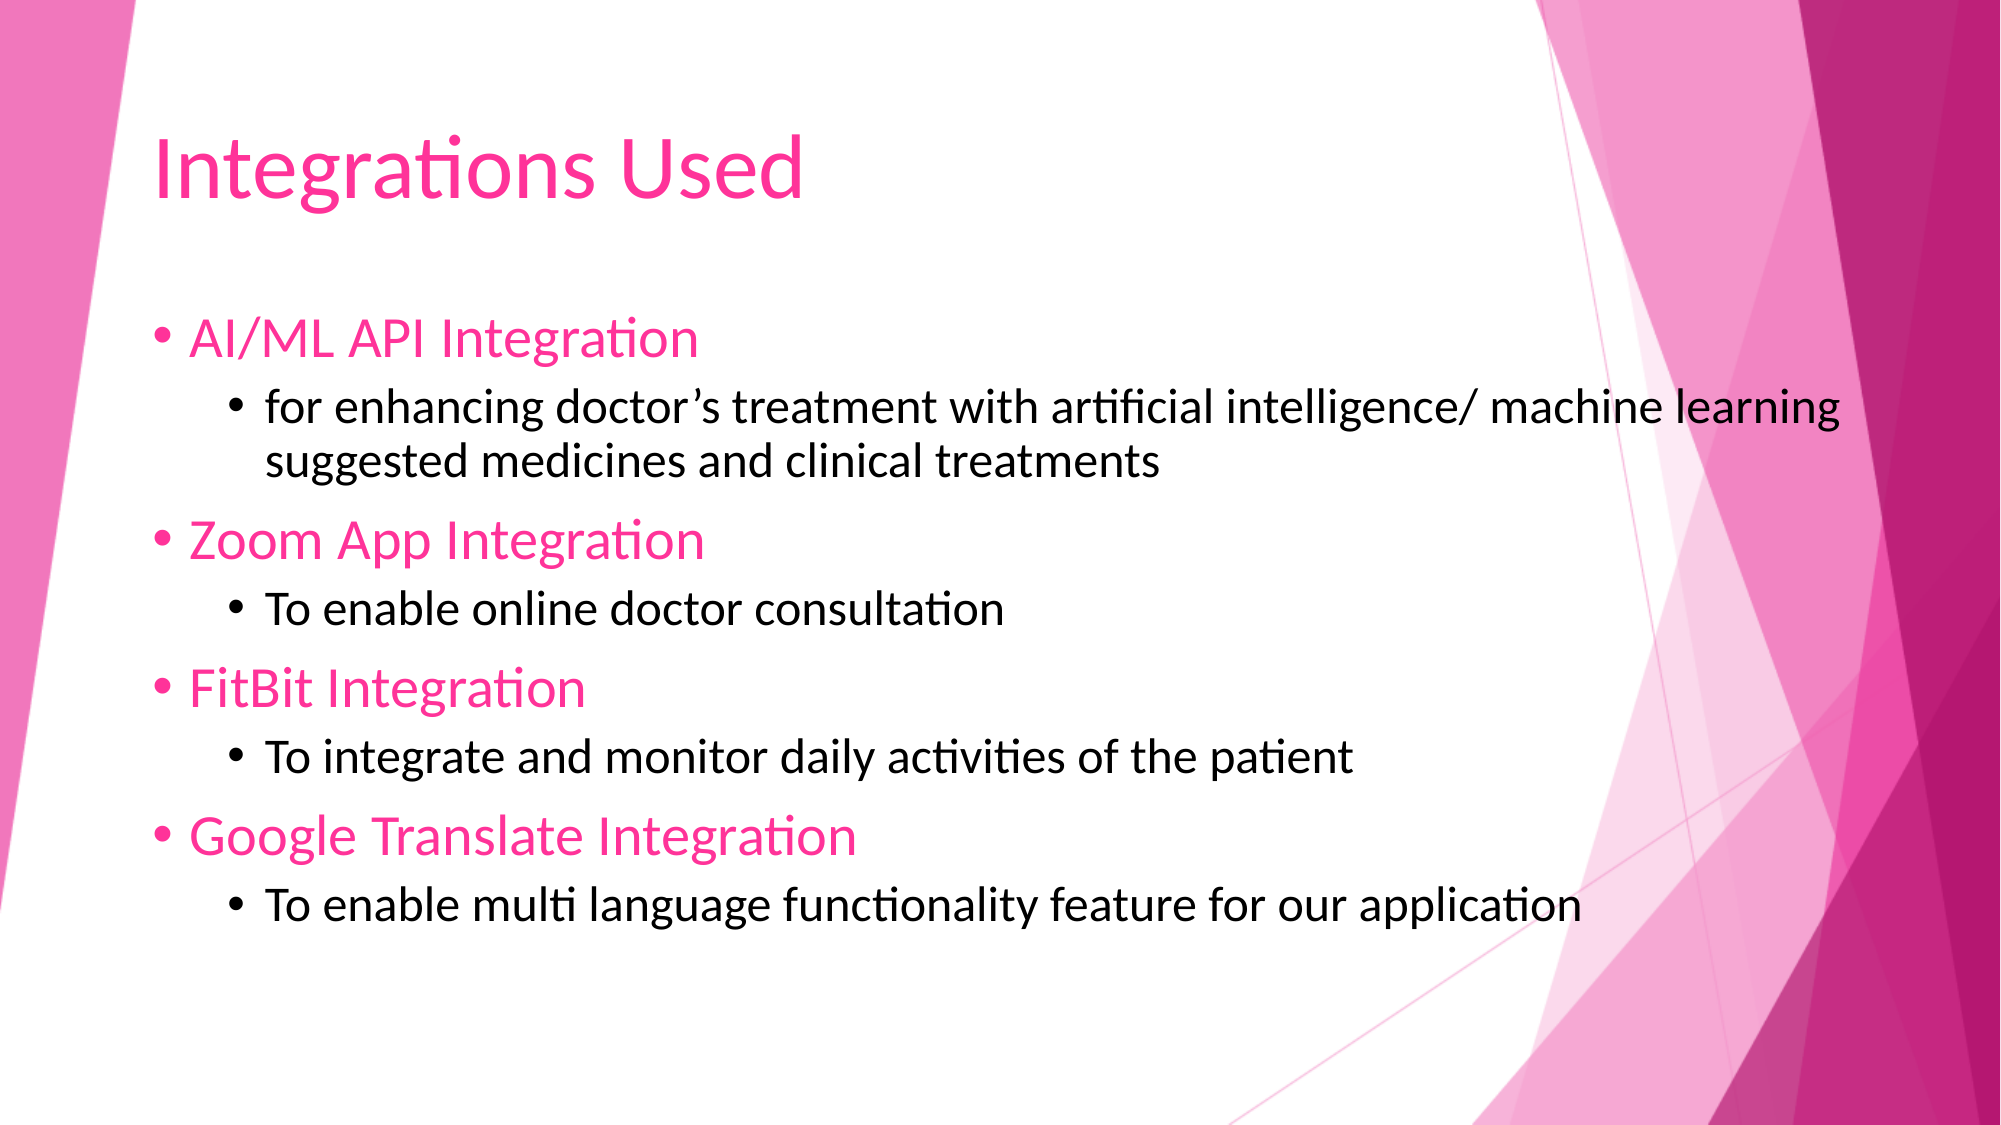

# Integrations Used
AI/ML API Integration
for enhancing doctor’s treatment with artificial intelligence/ machine learning suggested medicines and clinical treatments
Zoom App Integration
To enable online doctor consultation
FitBit Integration
To integrate and monitor daily activities of the patient
Google Translate Integration
To enable multi language functionality feature for our application